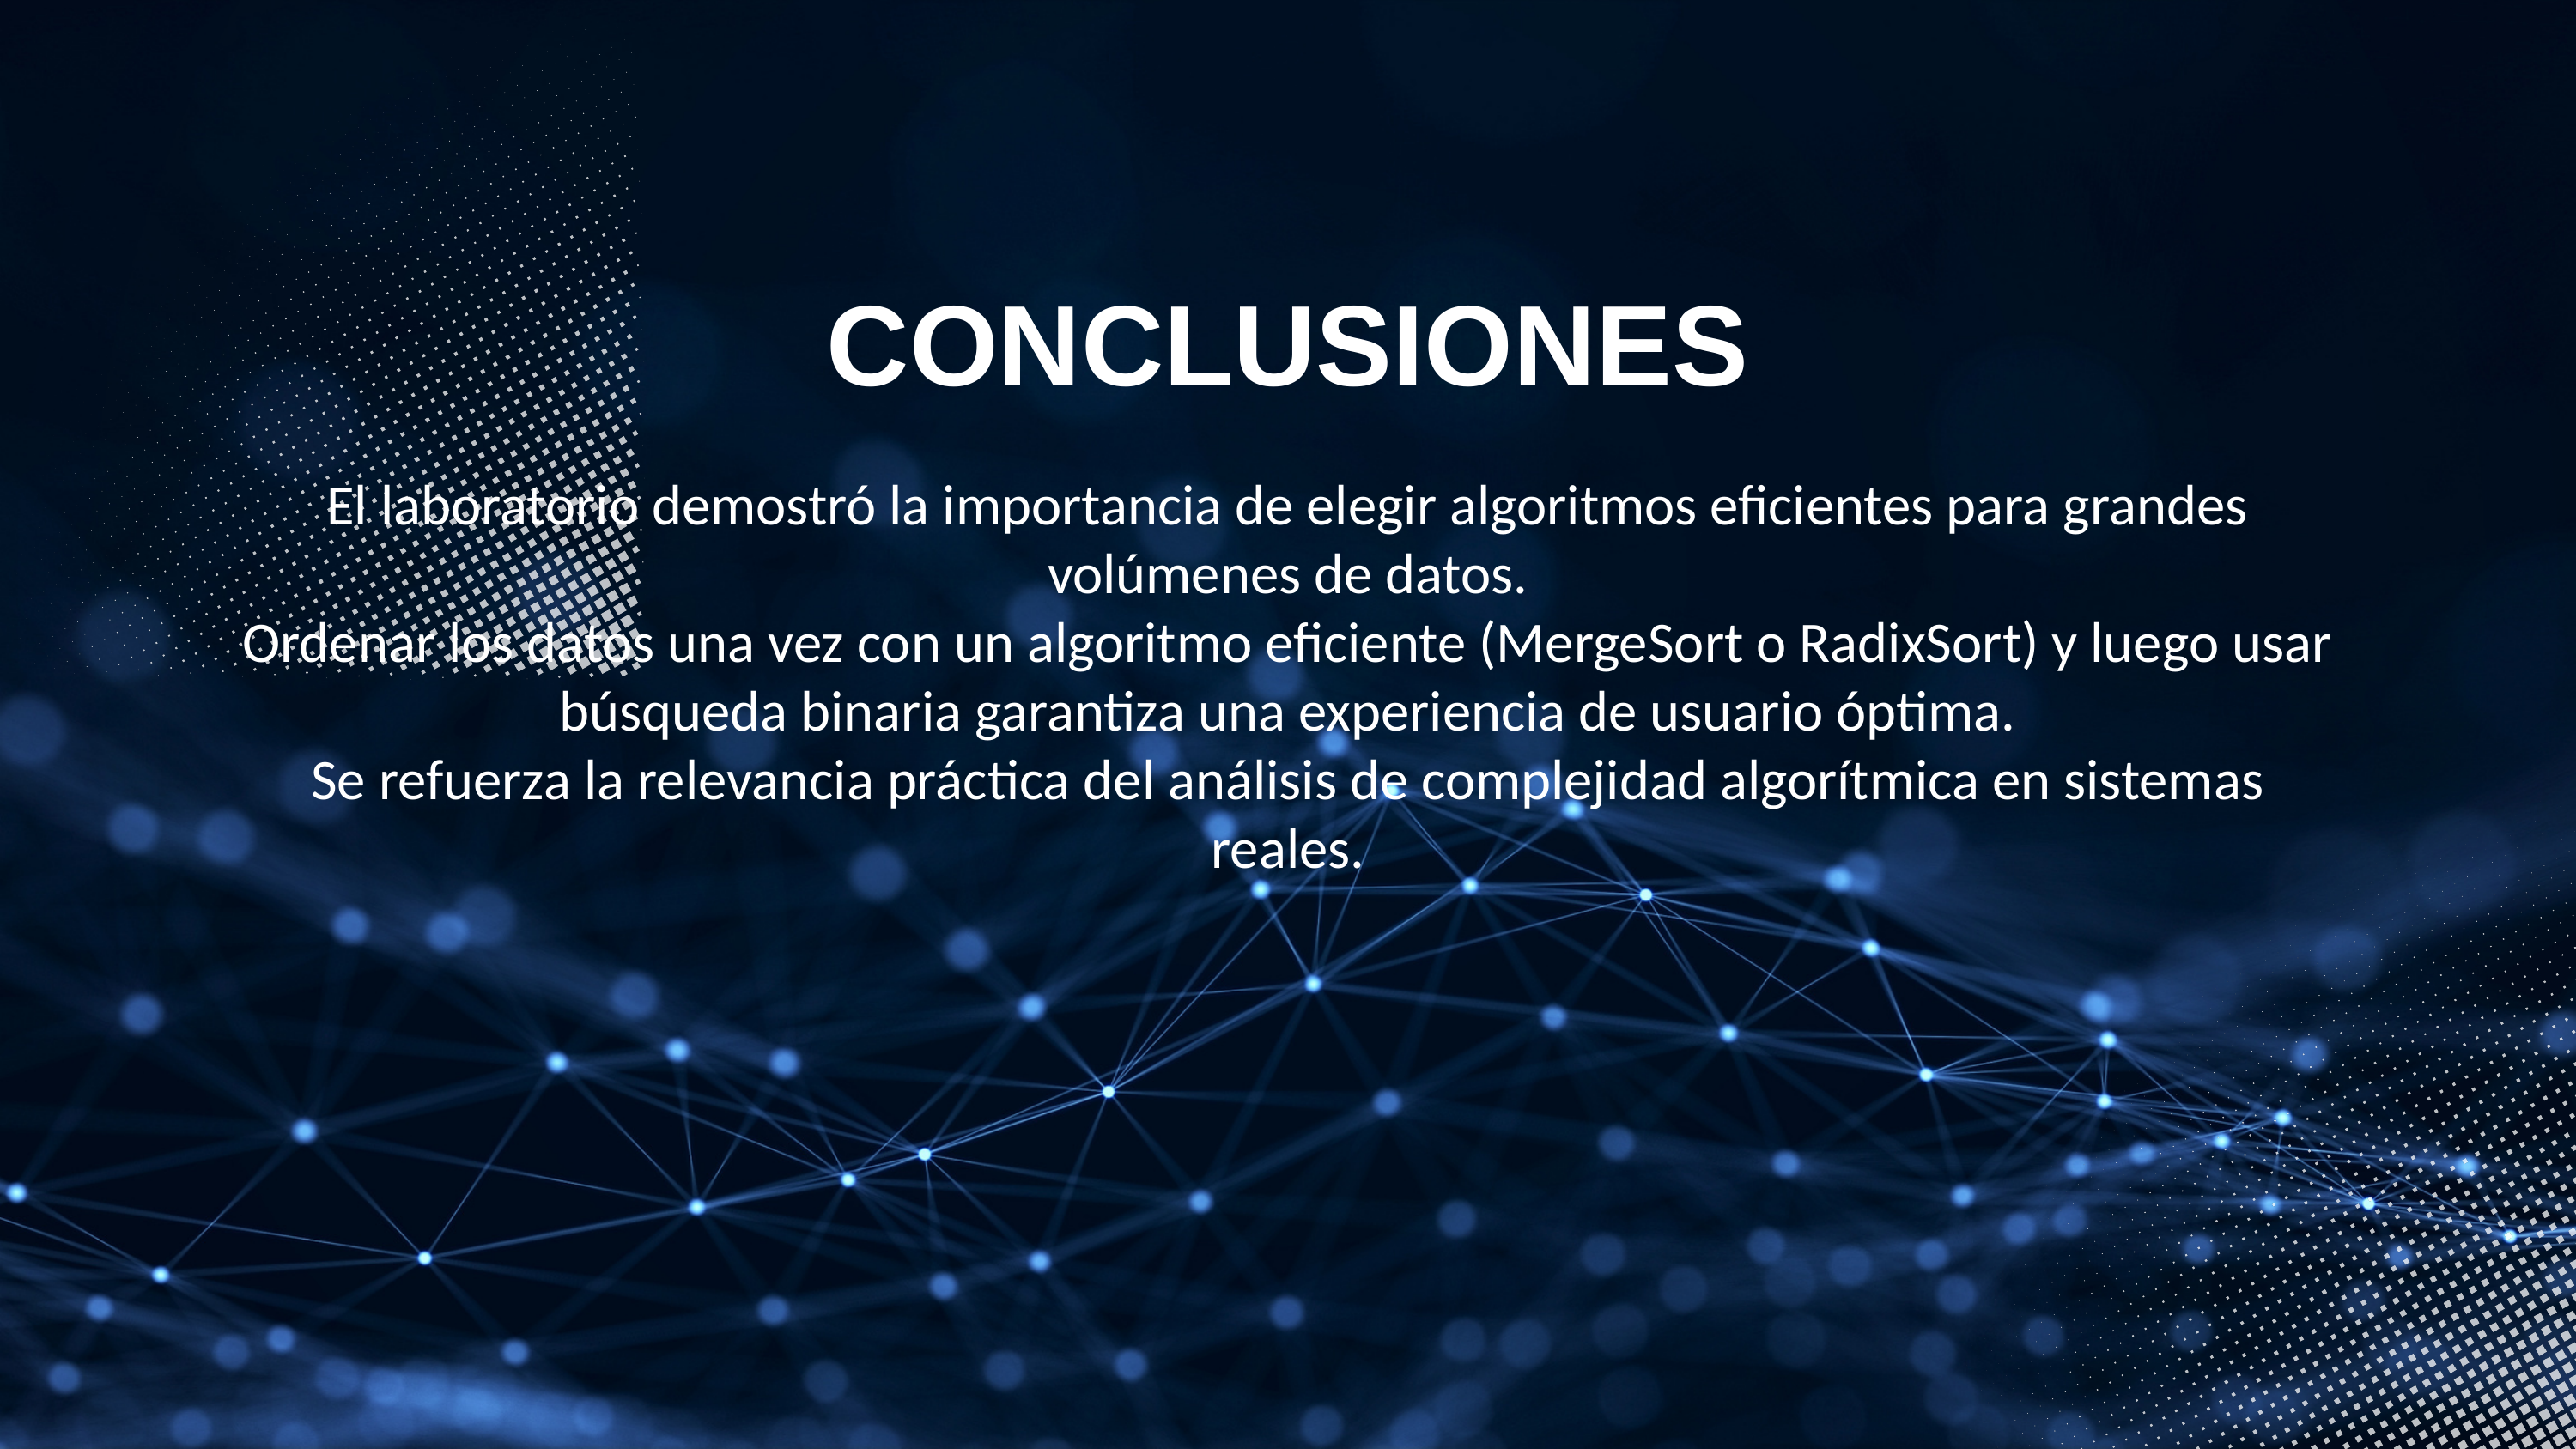

CONCLUSIONES
El laboratorio demostró la importancia de elegir algoritmos eficientes para grandes volúmenes de datos.
Ordenar los datos una vez con un algoritmo eficiente (MergeSort o RadixSort) y luego usar búsqueda binaria garantiza una experiencia de usuario óptima.
Se refuerza la relevancia práctica del análisis de complejidad algorítmica en sistemas reales.